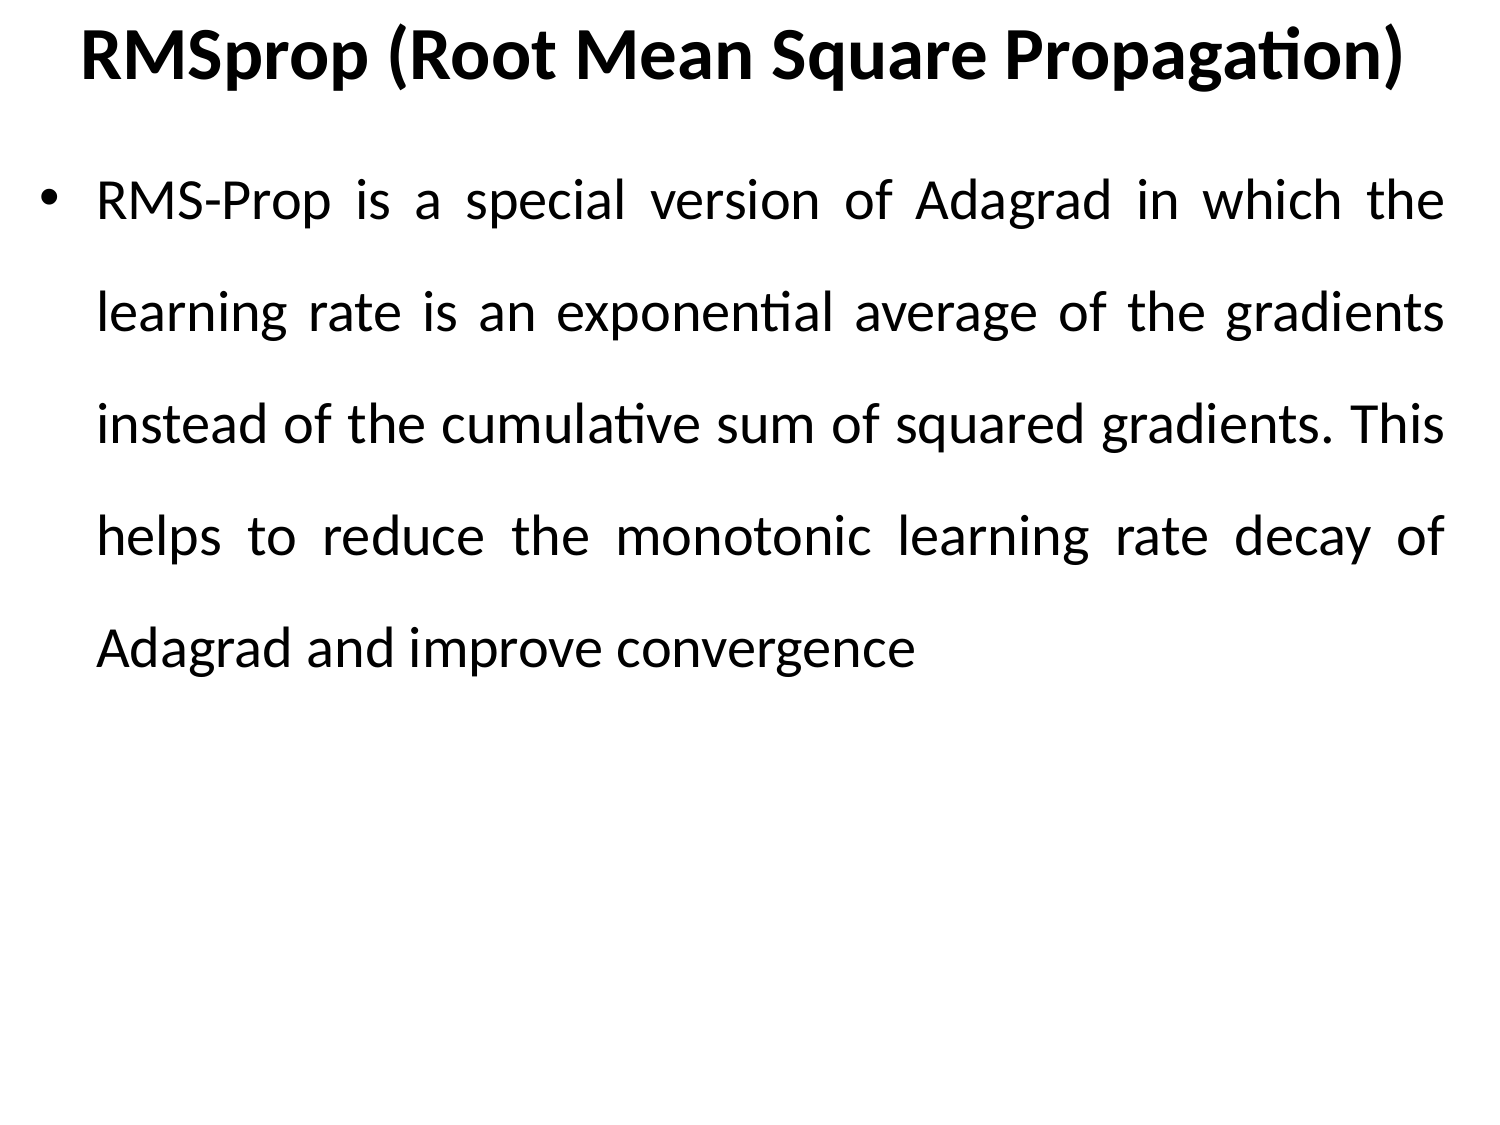

# RMSprop (Root Mean Square Propagation)
RMS-Prop is a special version of Adagrad in which the learning rate is an exponential average of the gradients instead of the cumulative sum of squared gradients. This helps to reduce the monotonic learning rate decay of Adagrad and improve convergence